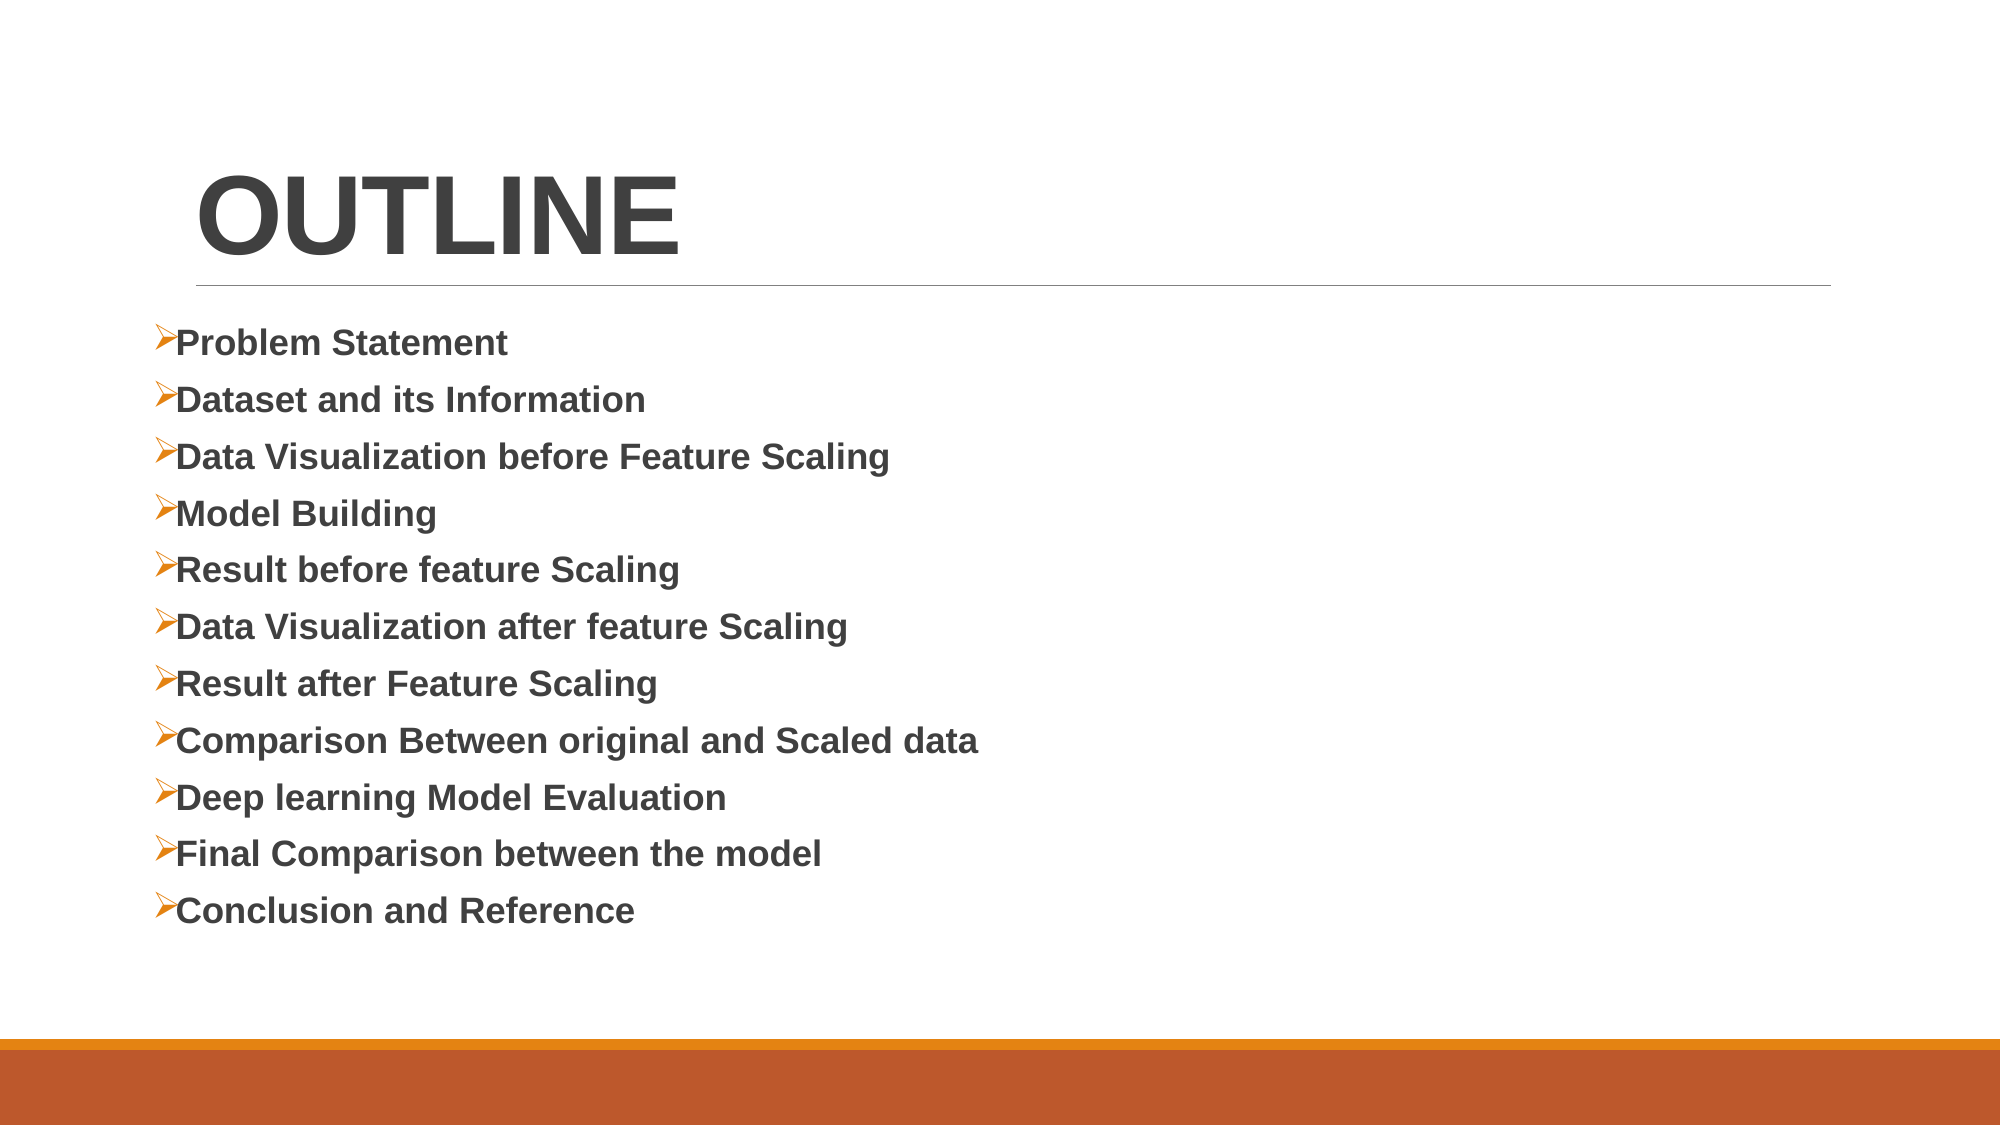

# OUTLINE
Problem Statement
Dataset and its Information
Data Visualization before Feature Scaling
Model Building
Result before feature Scaling
Data Visualization after feature Scaling
Result after Feature Scaling
Comparison Between original and Scaled data
Deep learning Model Evaluation
Final Comparison between the model
Conclusion and Reference